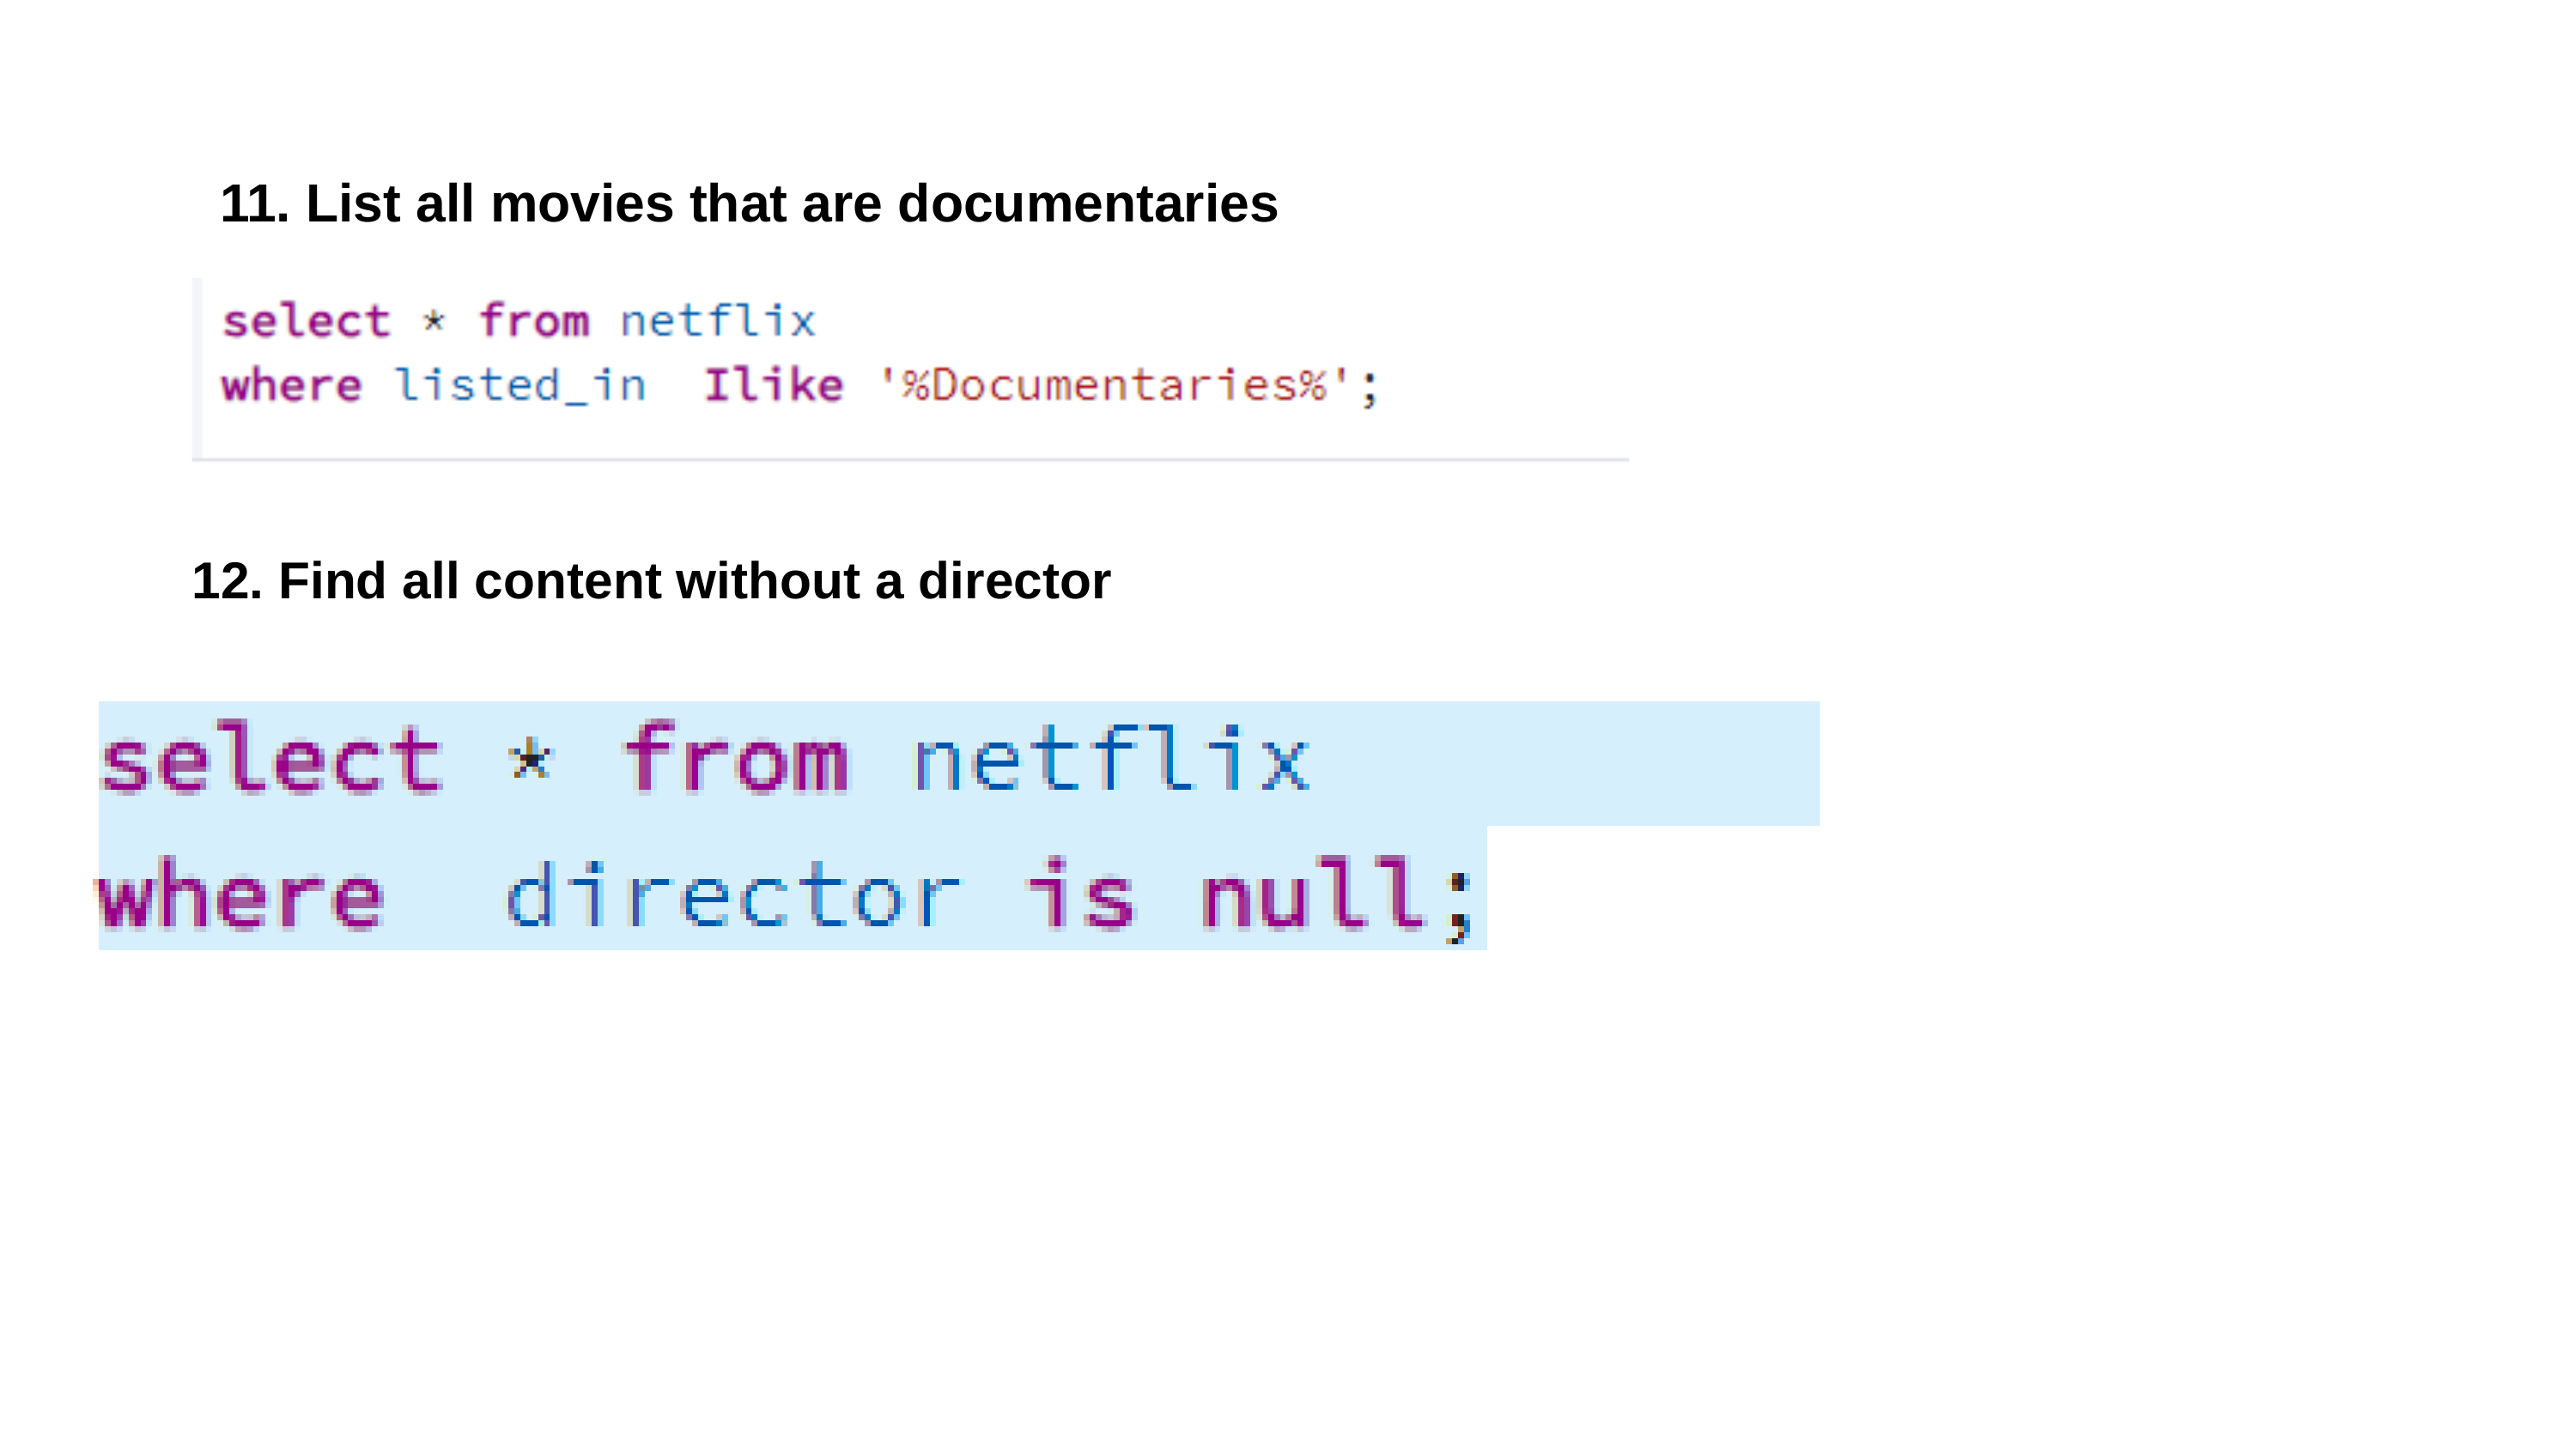

11. List all movies that are documentaries

12. Find all content without a director